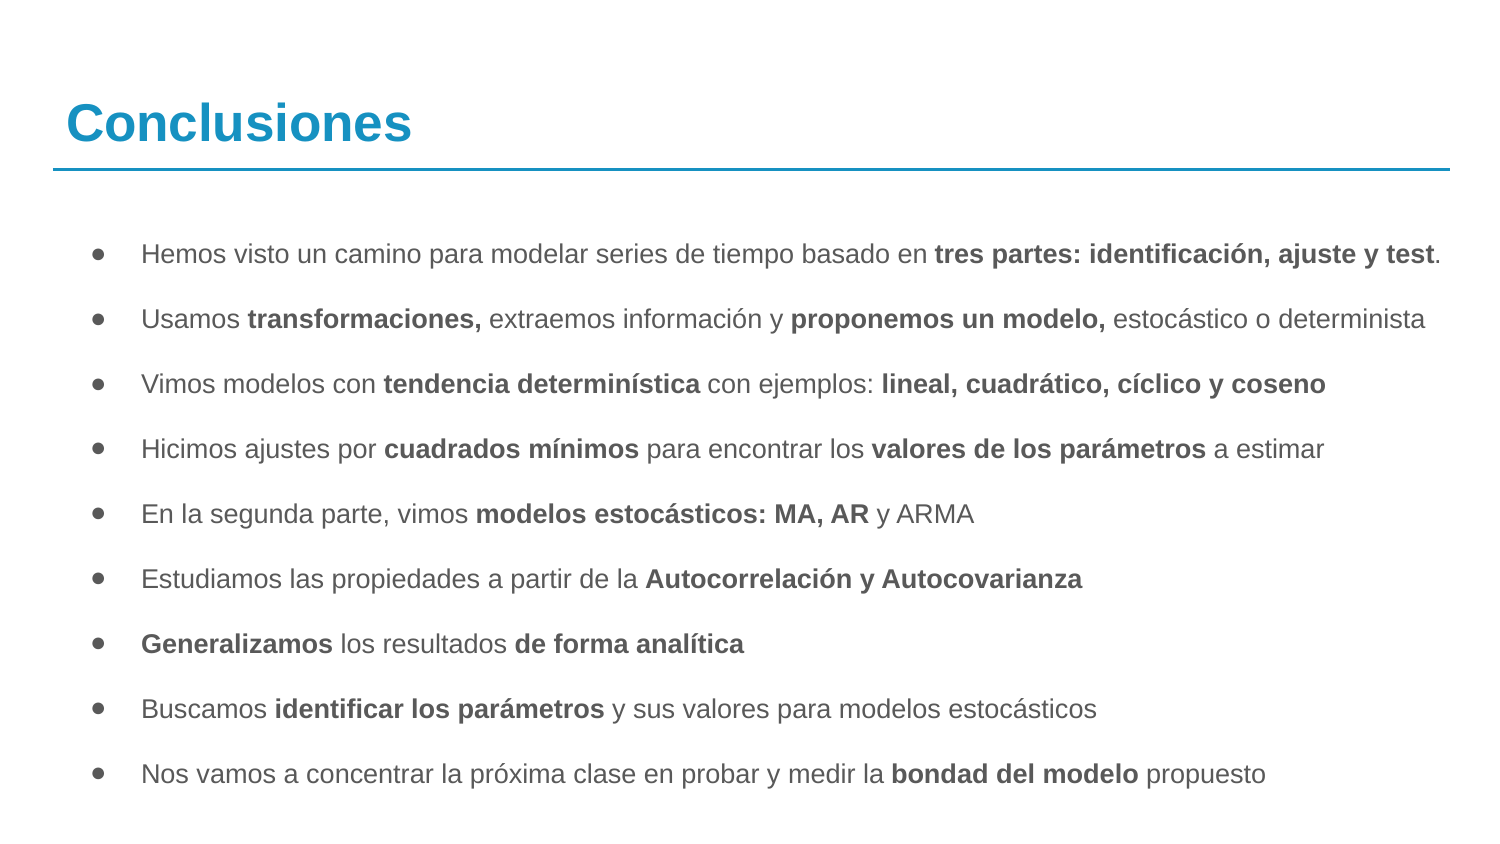

# Conclusiones
Hemos visto un camino para modelar series de tiempo basado en tres partes: identificación, ajuste y test.
Usamos transformaciones, extraemos información y proponemos un modelo, estocástico o determinista
Vimos modelos con tendencia determinística con ejemplos: lineal, cuadrático, cíclico y coseno
Hicimos ajustes por cuadrados mínimos para encontrar los valores de los parámetros a estimar
En la segunda parte, vimos modelos estocásticos: MA, AR y ARMA
Estudiamos las propiedades a partir de la Autocorrelación y Autocovarianza
Generalizamos los resultados de forma analítica
Buscamos identificar los parámetros y sus valores para modelos estocásticos
Nos vamos a concentrar la próxima clase en probar y medir la bondad del modelo propuesto